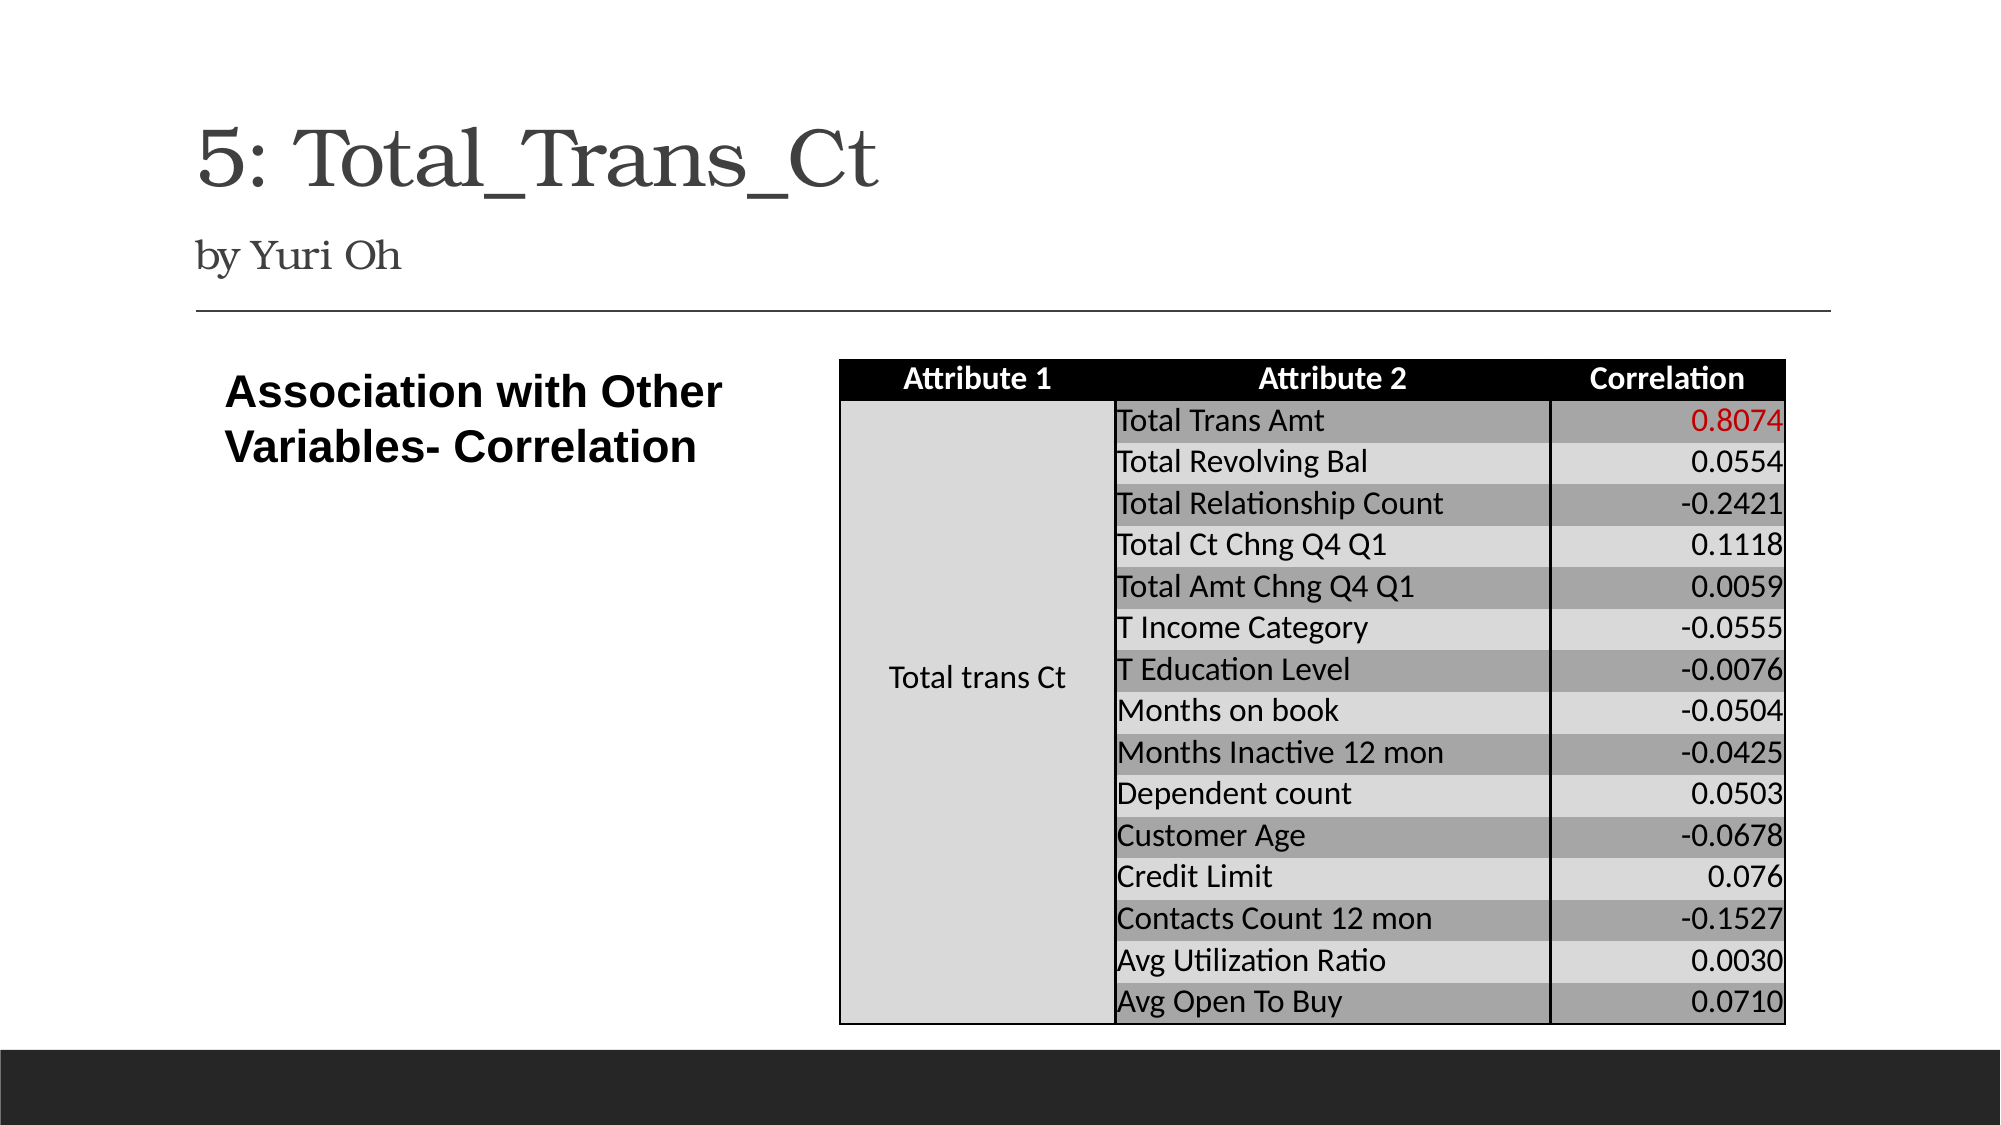

# 5: Total_Trans_Ct by Yuri Oh
Association with Other Variables- Correlation
| Attribute 1 | Attribute 2 | Correlation |
| --- | --- | --- |
| Total trans Ct | Total Trans Amt | 0.8074 |
|  | Total Revolving Bal | 0.0554 |
|  | Total Relationship Count | -0.2421 |
|  | Total Ct Chng Q4 Q1 | 0.1118 |
|  | Total Amt Chng Q4 Q1 | 0.0059 |
|  | T Income Category | -0.0555 |
|  | T Education Level | ​-0.0076 |
|  | Months on book | -0.0504 |
|  | Months Inactive 12 mon | -0.0425 |
|  | Dependent count | 0.0503 |
|  | Customer Age | -0.0678 |
|  | Credit Limit | 0.076 |
|  | Contacts Count 12 mon | -0.1527 |
|  | Avg Utilization Ratio | 0.0030 |
|  | Avg Open To Buy | 0.0710 |